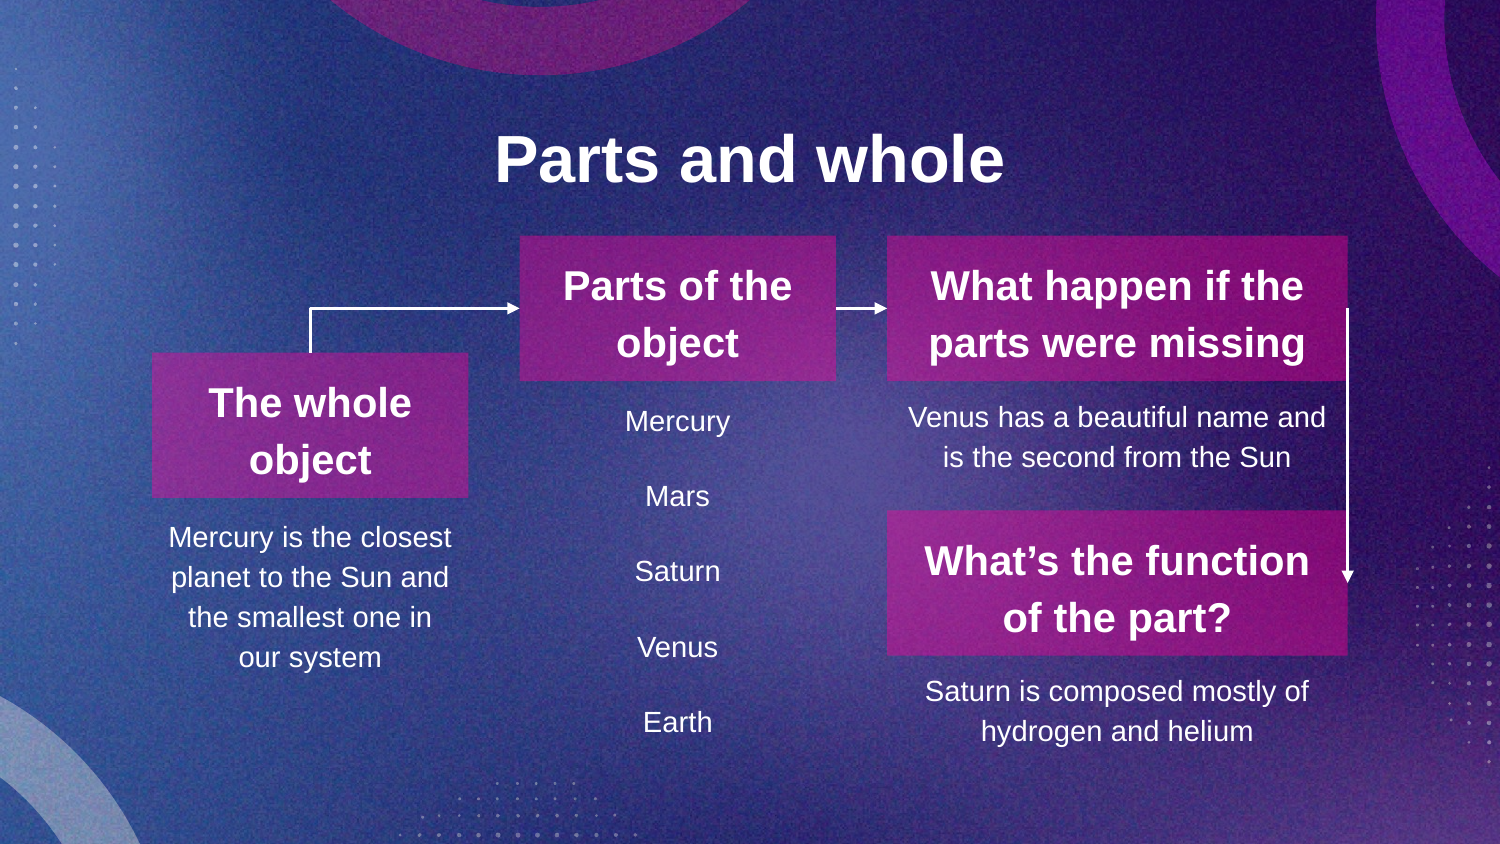

# Parts and whole
Parts of the object
What happen if the parts were missing
The whole object
Venus has a beautiful name and is the second from the Sun
Mercury
Mars
Mercury is the closest planet to the Sun and the smallest one in our system
What’s the function of the part?
Saturn
Venus
Saturn is composed mostly of hydrogen and helium
Earth